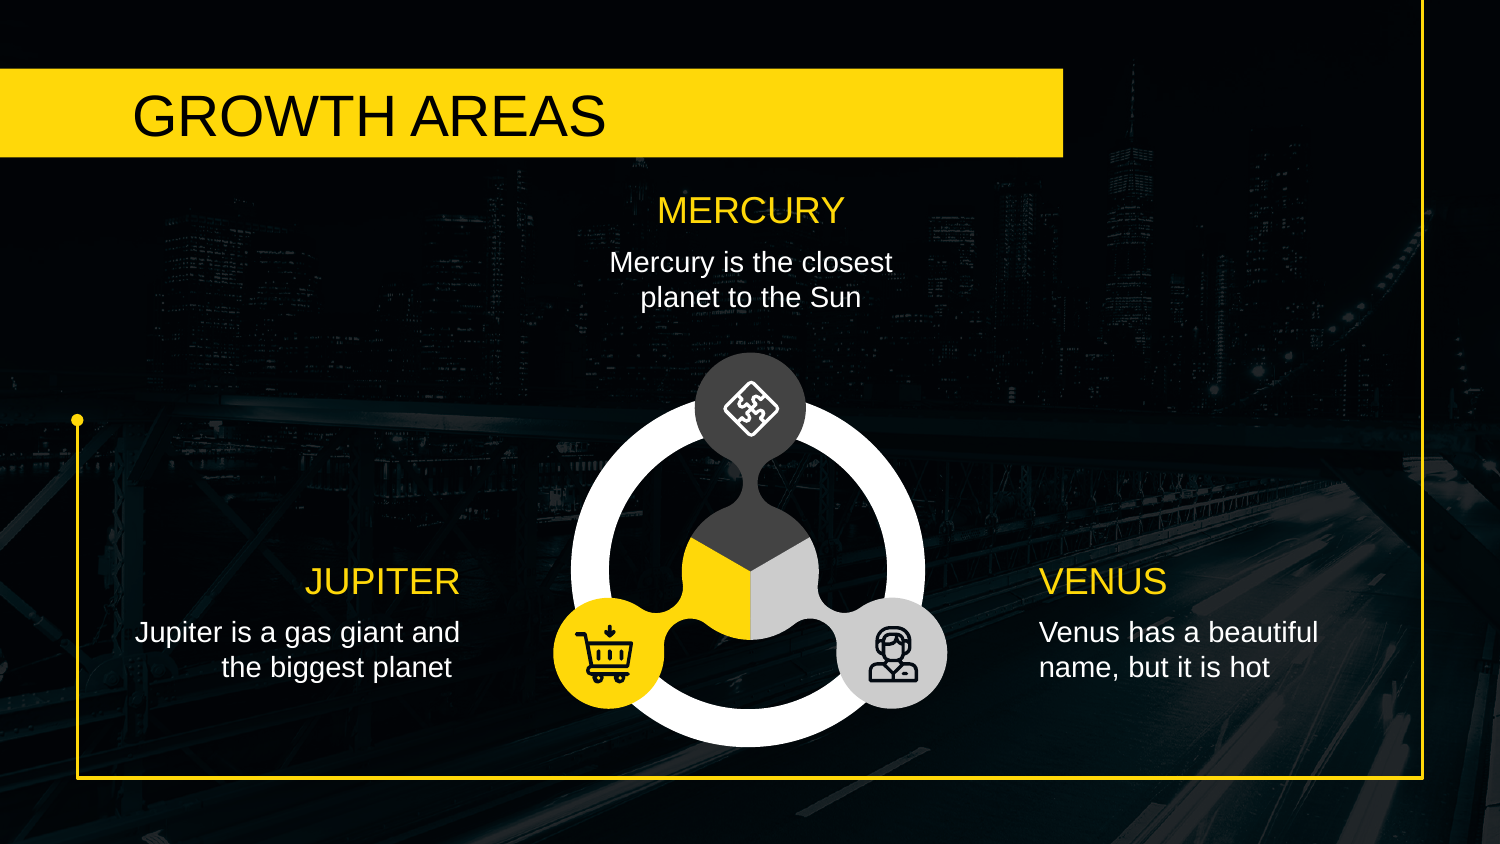

# GROWTH AREAS
MERCURY
Mercury is the closest planet to the Sun

JUPITER
Jupiter is a gas giant and the biggest planet
VENUS
Venus has a beautiful name, but it is hot